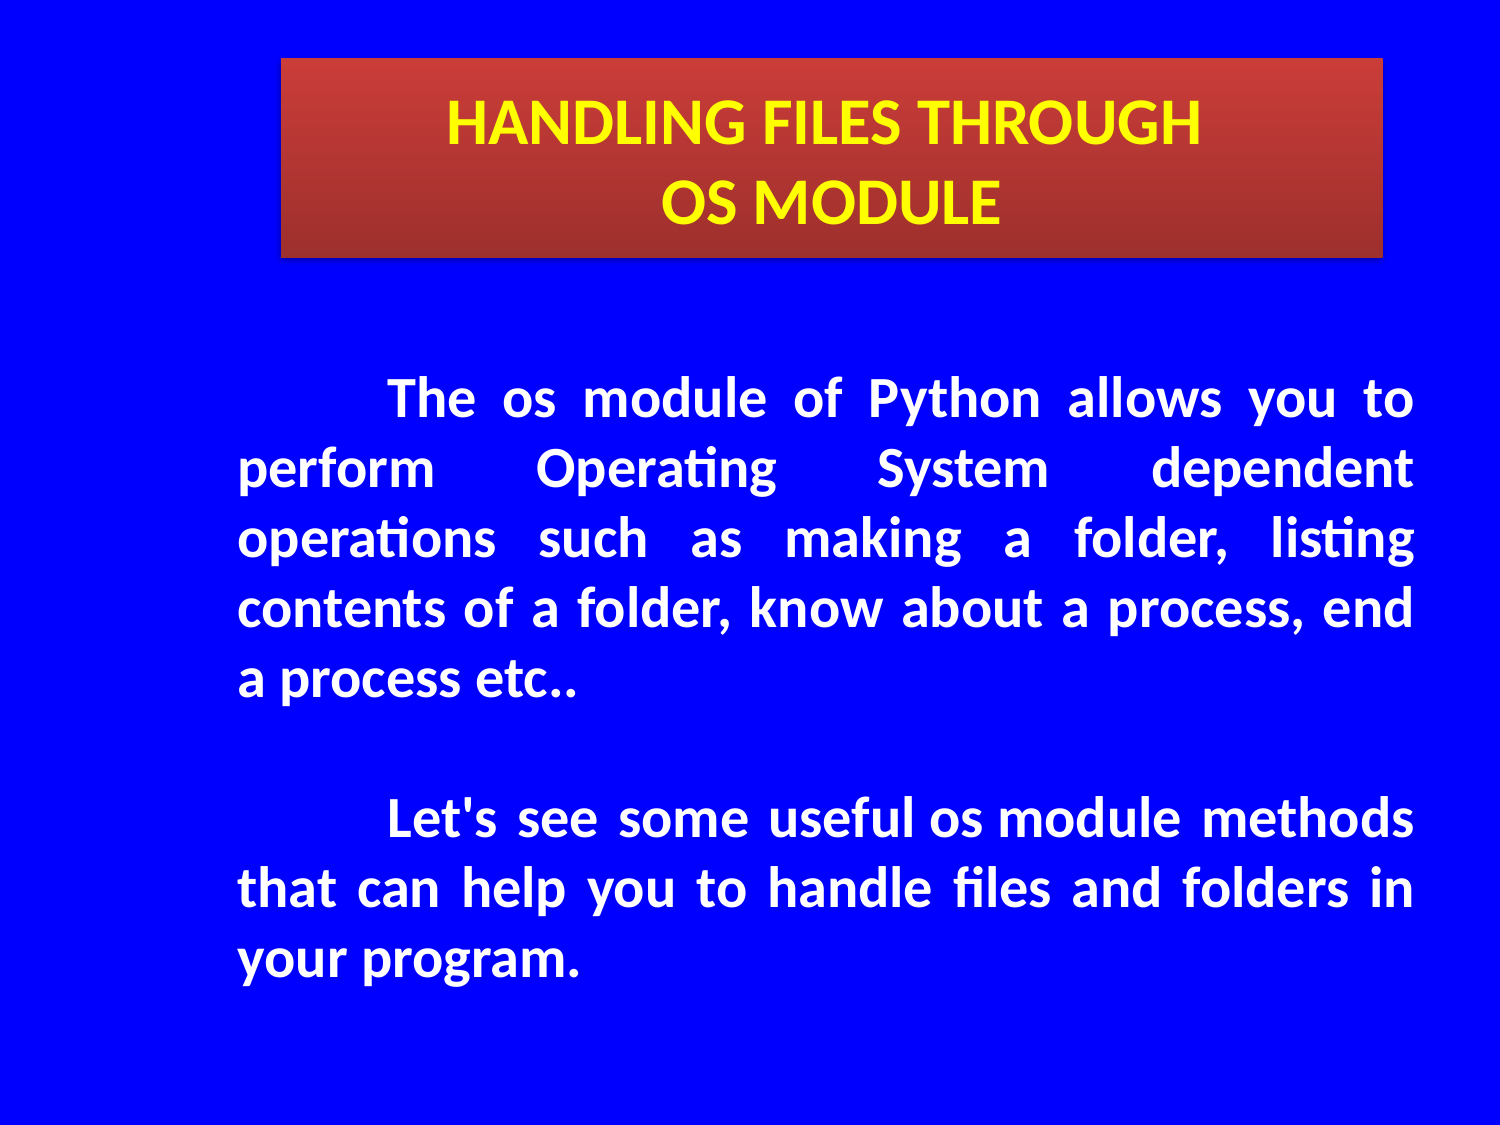

HANDLING FILES THROUGH
OS MODULE
	The os module of Python allows you to perform Operating System dependent operations such as making a folder, listing contents of a folder, know about a process, end a process etc..

	Let's see some useful os module methods that can help you to handle files and folders in your program.